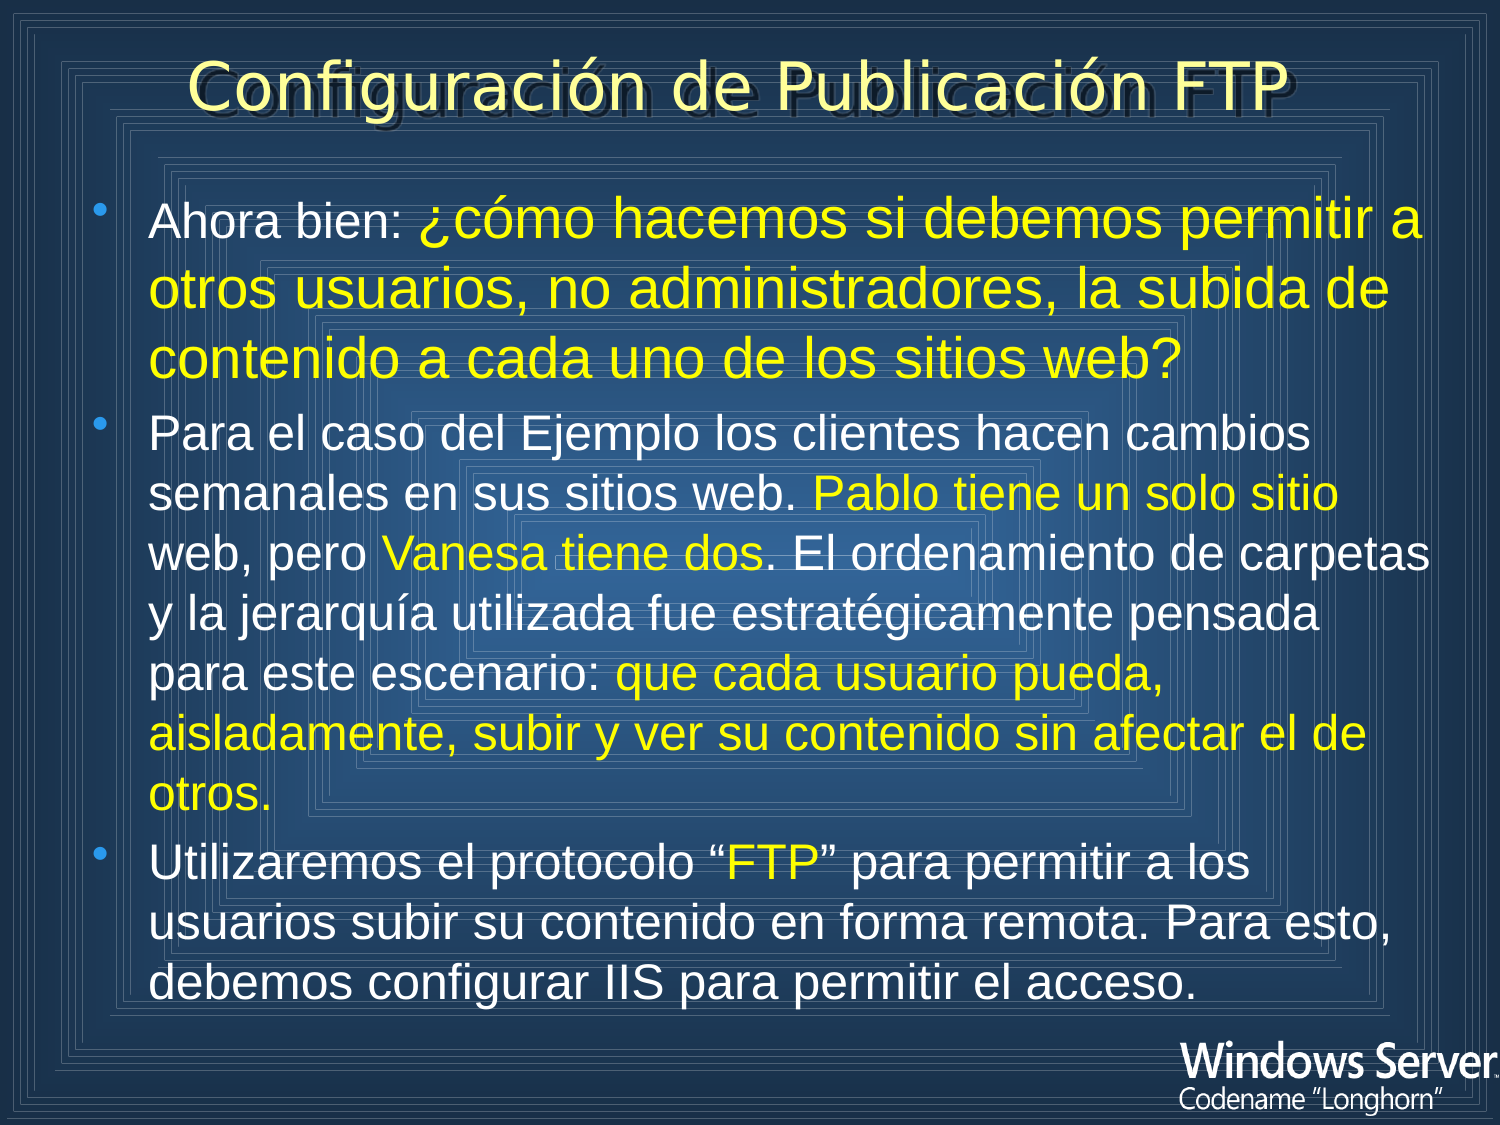

Configuración de Publicación FTP
Ahora bien: ¿cómo hacemos si debemos permitir a otros usuarios, no administradores, la subida de contenido a cada uno de los sitios web?
Para el caso del Ejemplo los clientes hacen cambios semanales en sus sitios web. Pablo tiene un solo sitio web, pero Vanesa tiene dos. El ordenamiento de carpetas y la jerarquía utilizada fue estratégicamente pensada para este escenario: que cada usuario pueda, aisladamente, subir y ver su contenido sin afectar el de otros.
Utilizaremos el protocolo “FTP” para permitir a los usuarios subir su contenido en forma remota. Para esto, debemos configurar IIS para permitir el acceso.